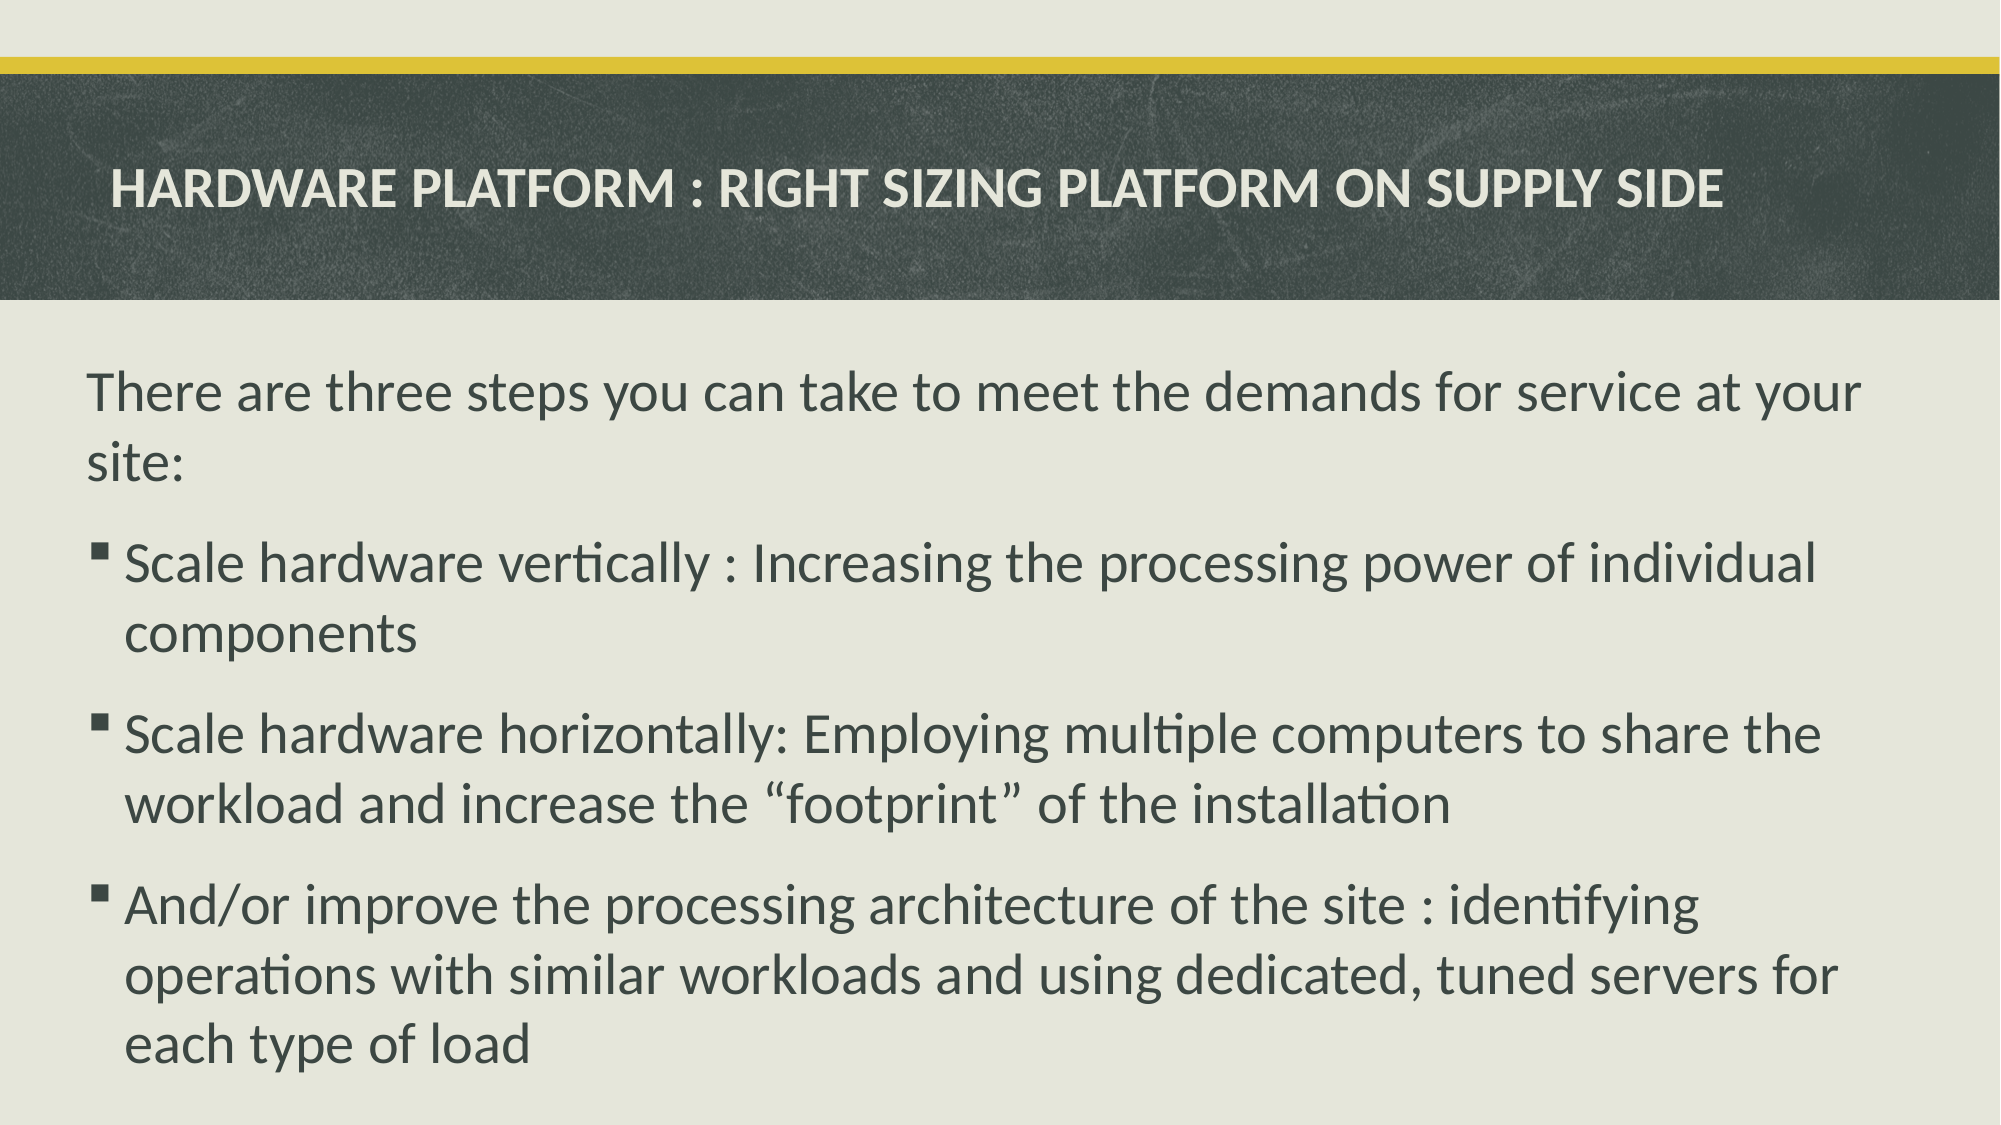

# HARDWARE PLATFORM : RIGHT SIZING PLATFORM ON SUPPLY SIDE
There are three steps you can take to meet the demands for service at your site:
Scale hardware vertically : Increasing the processing power of individual components
Scale hardware horizontally: Employing multiple computers to share the workload and increase the “footprint” of the installation
And/or improve the processing architecture of the site : identifying operations with similar workloads and using dedicated, tuned servers for each type of load